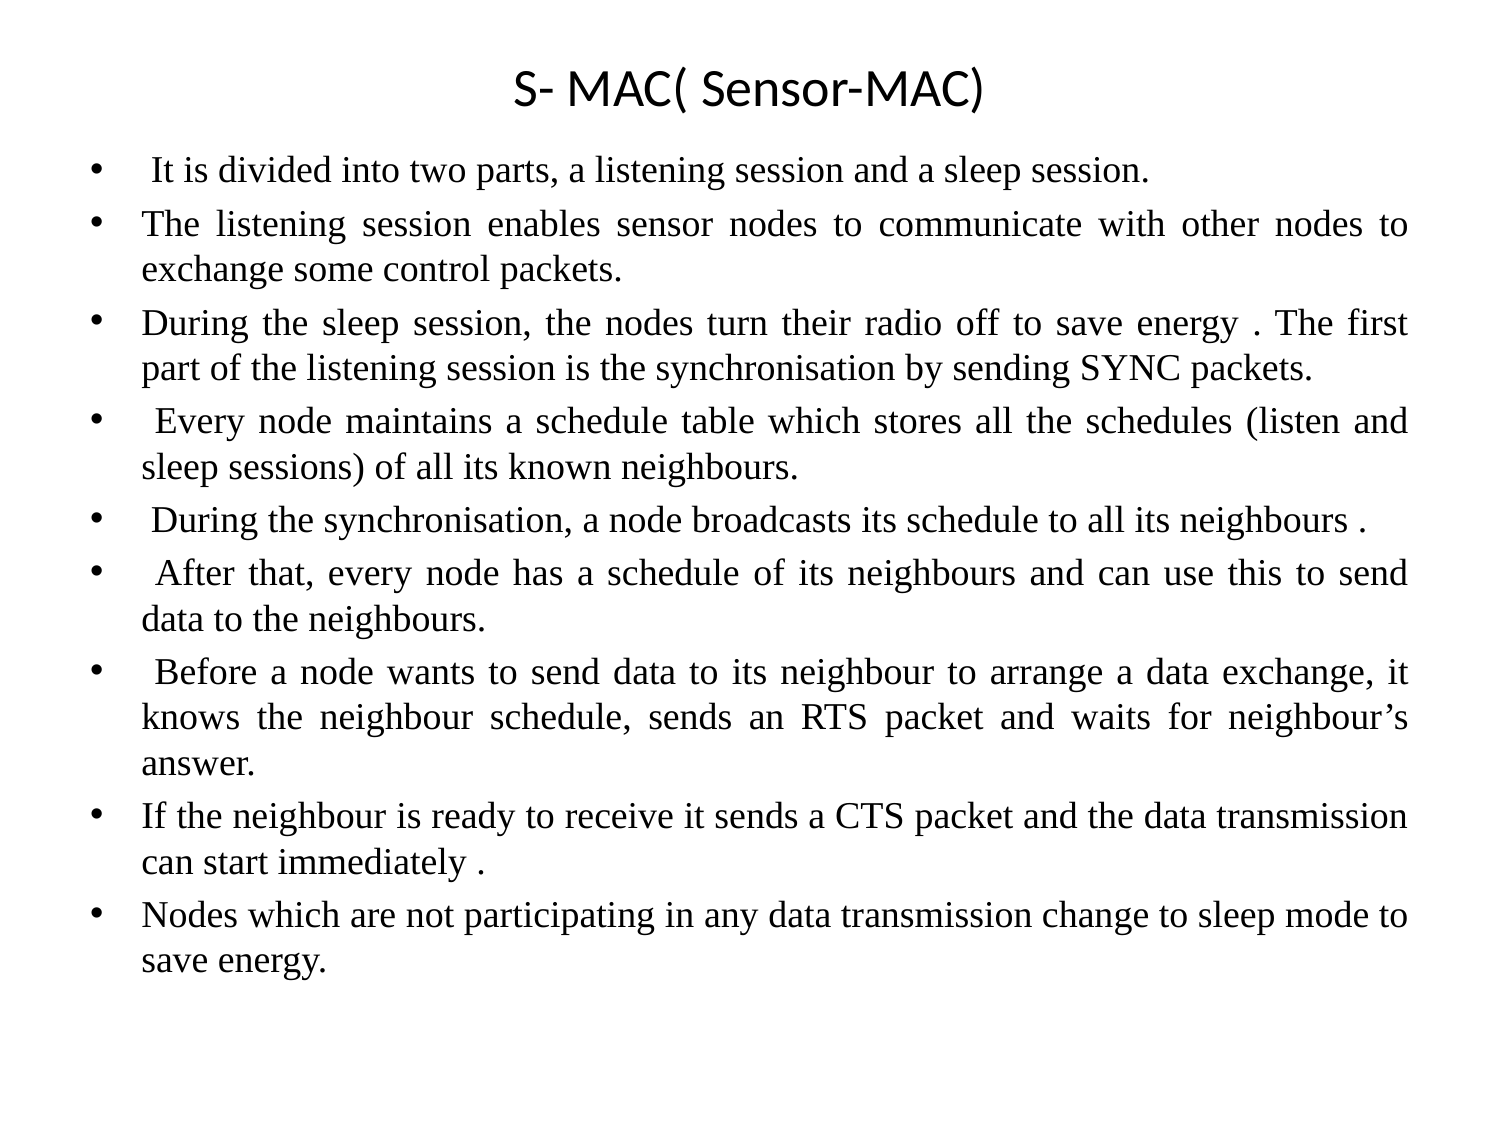

# S- MAC( Sensor-MAC)
 It is divided into two parts, a listening session and a sleep session.
The listening session enables sensor nodes to communicate with other nodes to exchange some control packets.
During the sleep session, the nodes turn their radio off to save energy . The first part of the listening session is the synchronisation by sending SYNC packets.
 Every node maintains a schedule table which stores all the schedules (listen and sleep sessions) of all its known neighbours.
 During the synchronisation, a node broadcasts its schedule to all its neighbours .
 After that, every node has a schedule of its neighbours and can use this to send data to the neighbours.
 Before a node wants to send data to its neighbour to arrange a data exchange, it knows the neighbour schedule, sends an RTS packet and waits for neighbour’s answer.
If the neighbour is ready to receive it sends a CTS packet and the data transmission can start immediately .
Nodes which are not participating in any data transmission change to sleep mode to save energy.